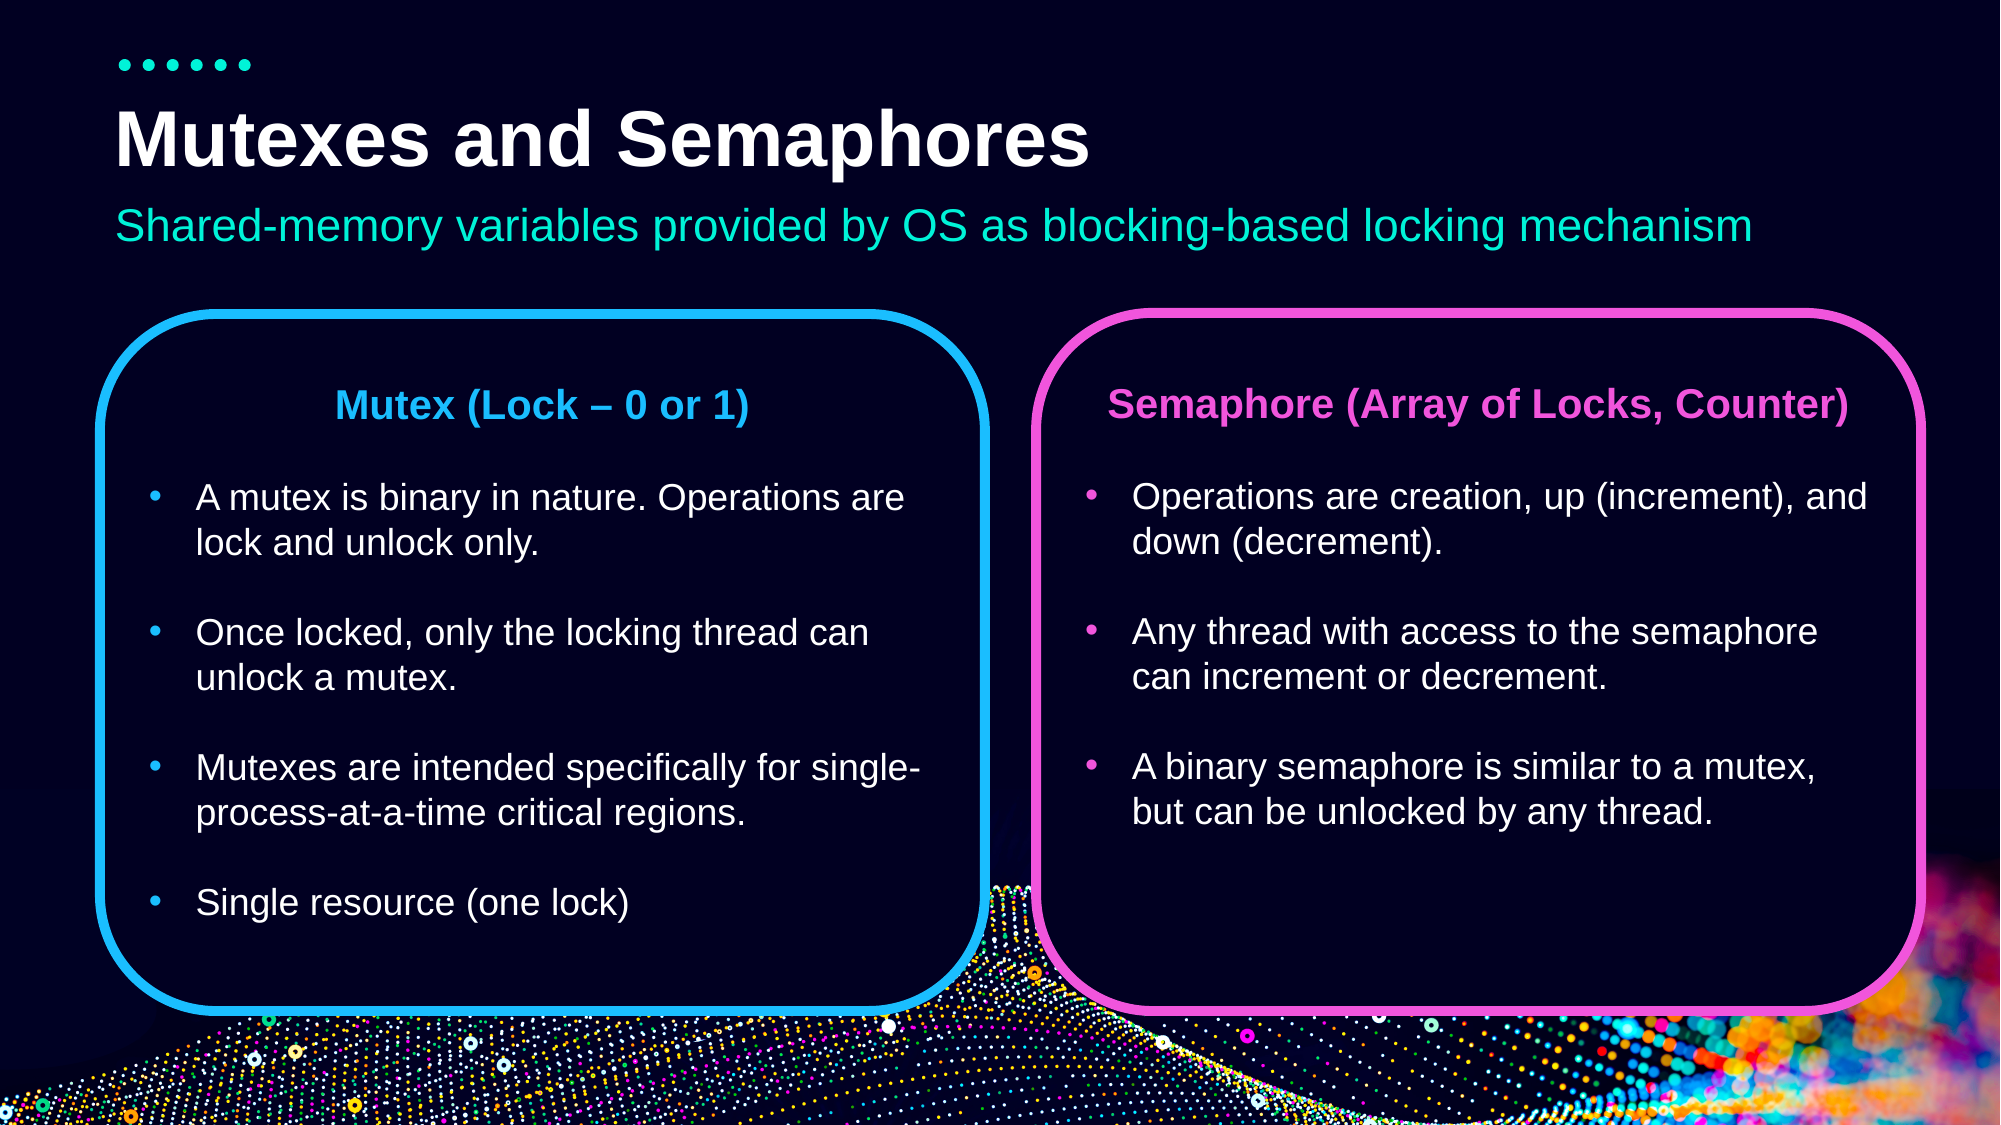

# Mutexes and Semaphores
Shared-memory variables provided by OS as blocking-based locking mechanism
Semaphore (Array of Locks, Counter)

Operations are creation, up (increment), and down (decrement).

Any thread with access to the semaphore can increment or decrement.

A binary semaphore is similar to a mutex, but can be unlocked by any thread.
Mutex (Lock – 0 or 1)

A mutex is binary in nature. Operations are lock and unlock only.

Once locked, only the locking thread can unlock a mutex.

Mutexes are intended specifically for single-process-at-a-time critical regions.

Single resource (one lock)